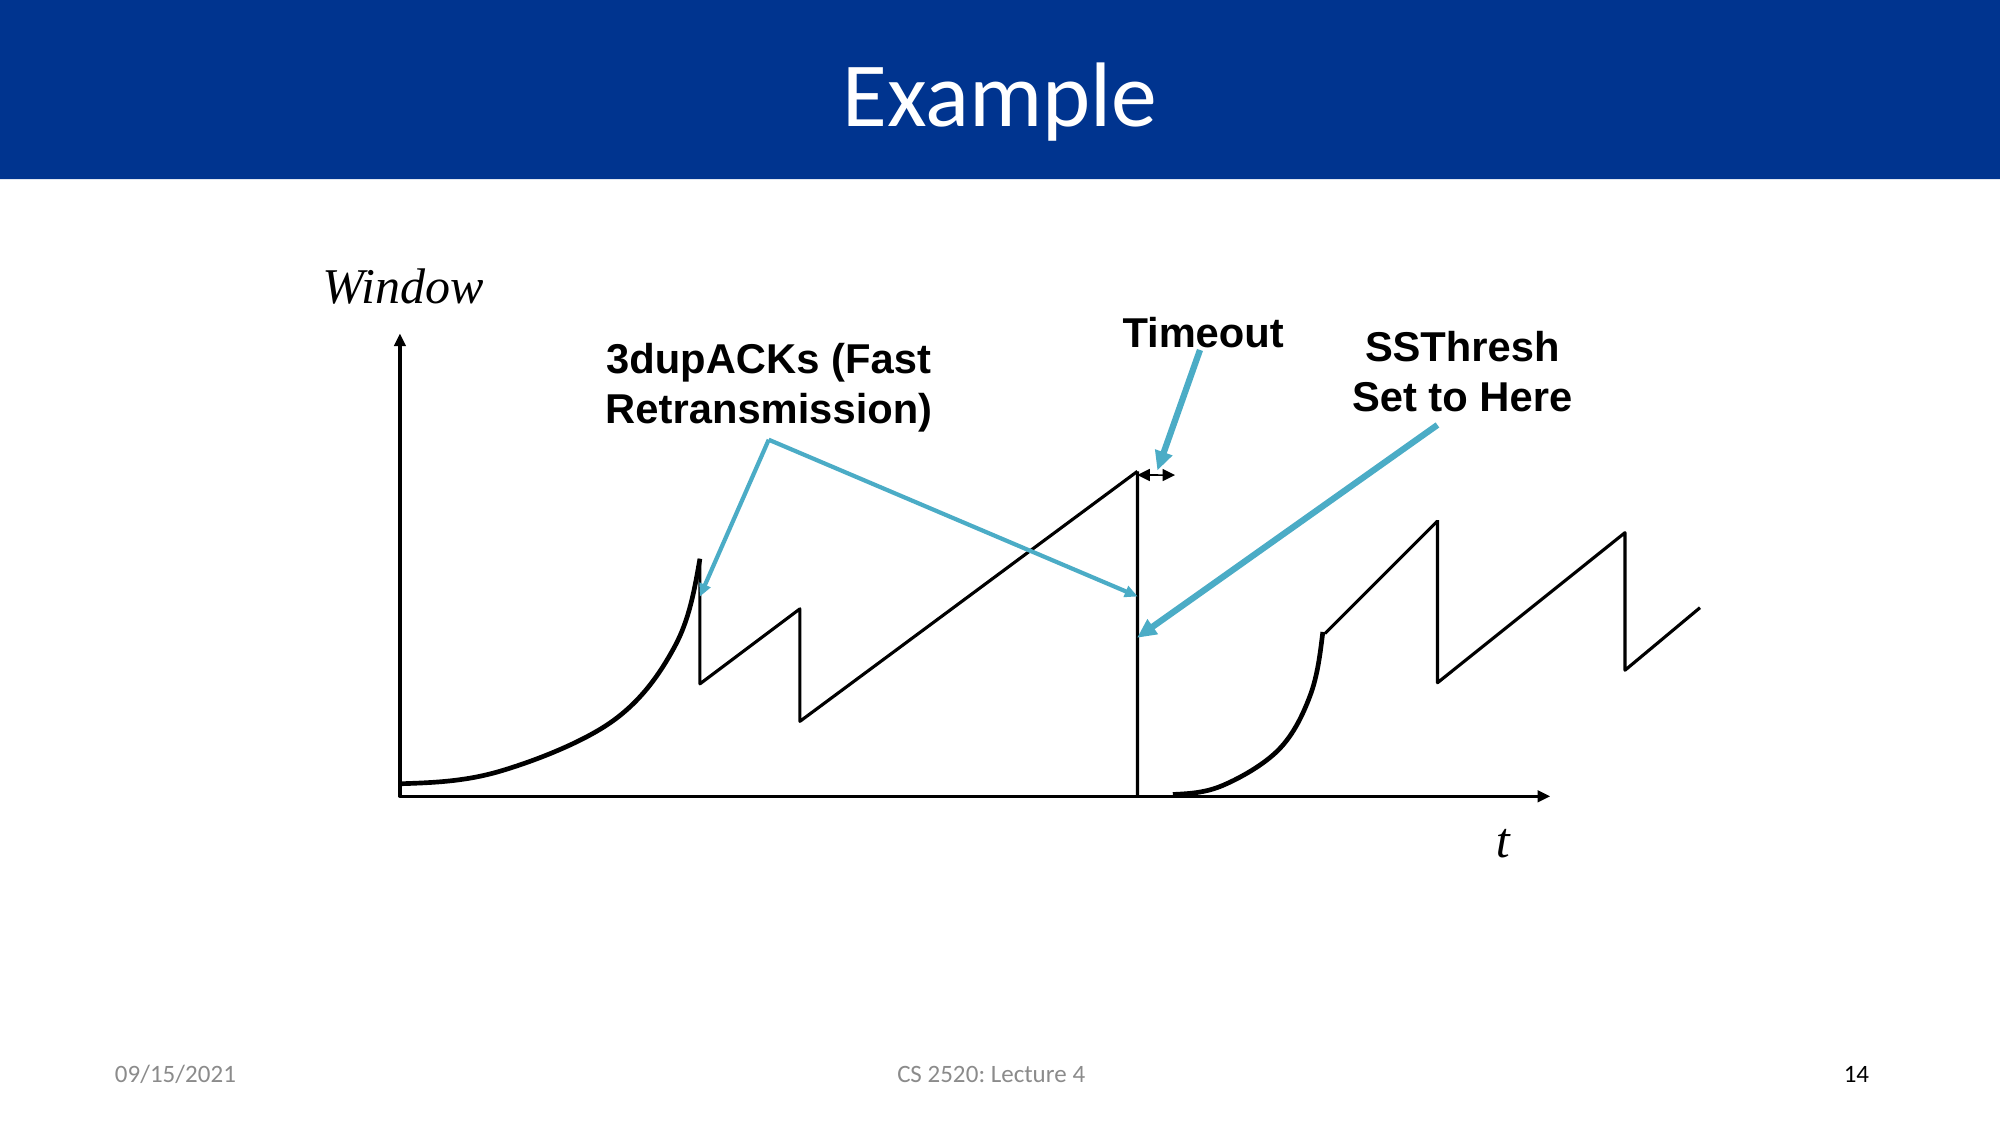

# Example
Window
Timeout

SSThresh
Set to Here

3dupACKs (Fast Retransmission)

t
09/15/2021
CS 2520: Lecture 4
14